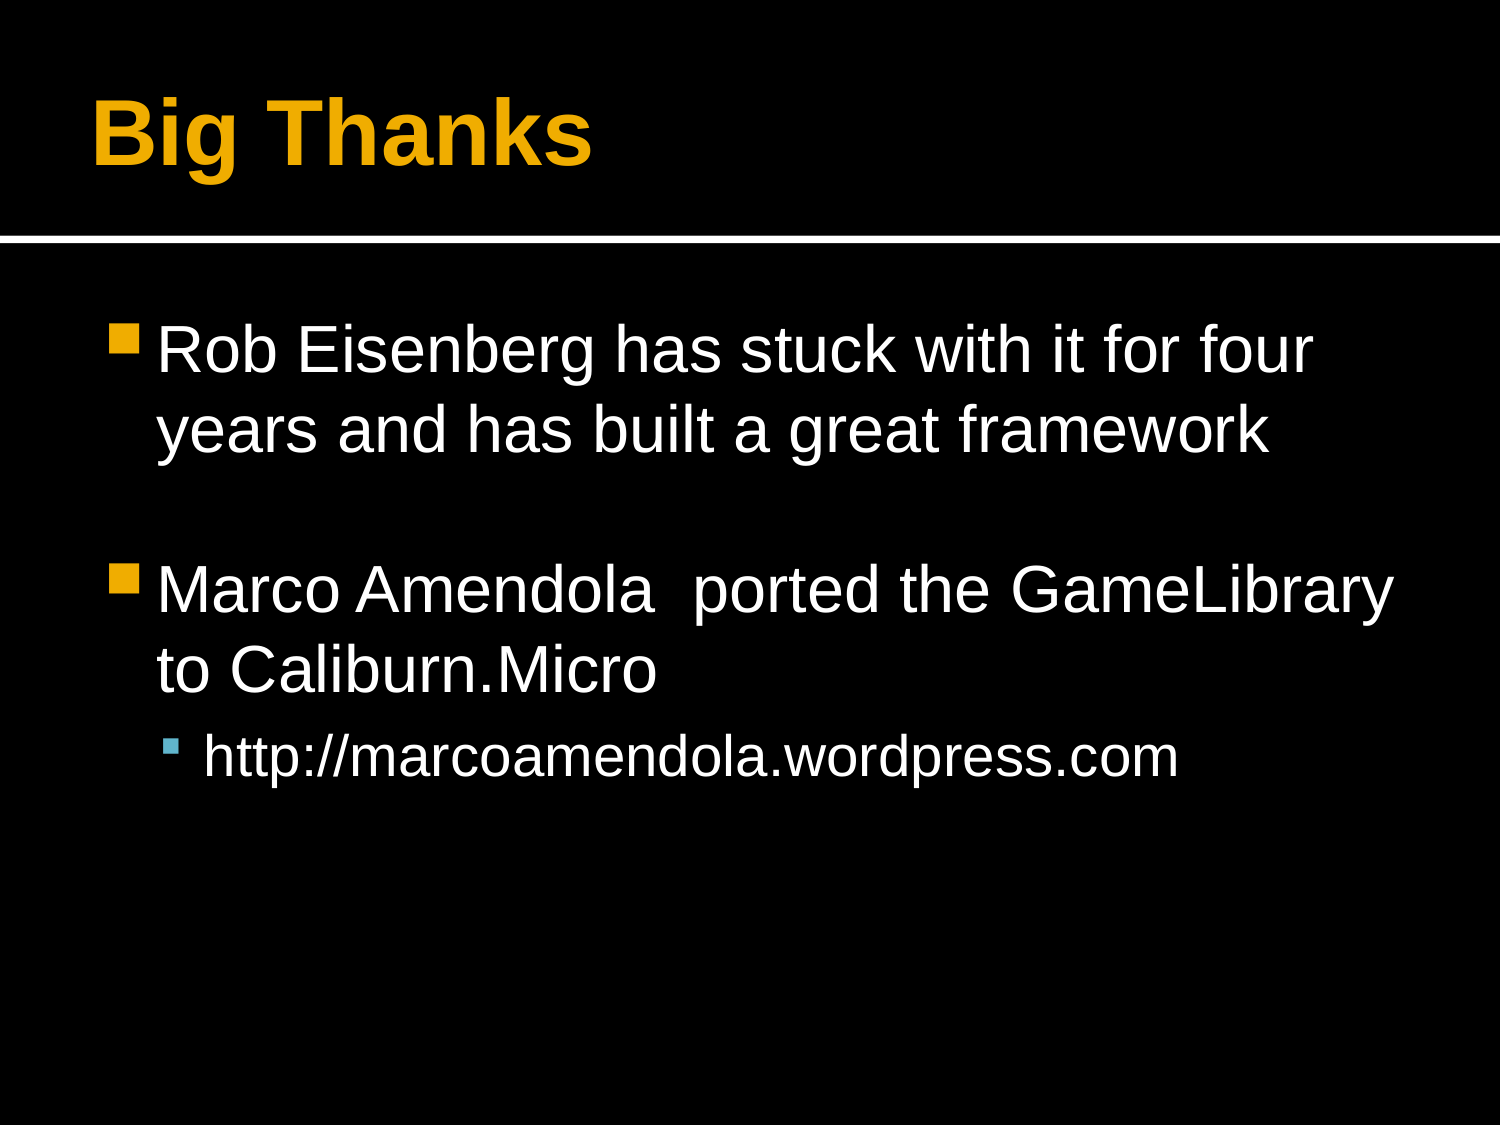

# Big Thanks
Rob Eisenberg has stuck with it for four years and has built a great framework

Marco Amendola  ported the GameLibrary to Caliburn.Micro
http://marcoamendola.wordpress.com